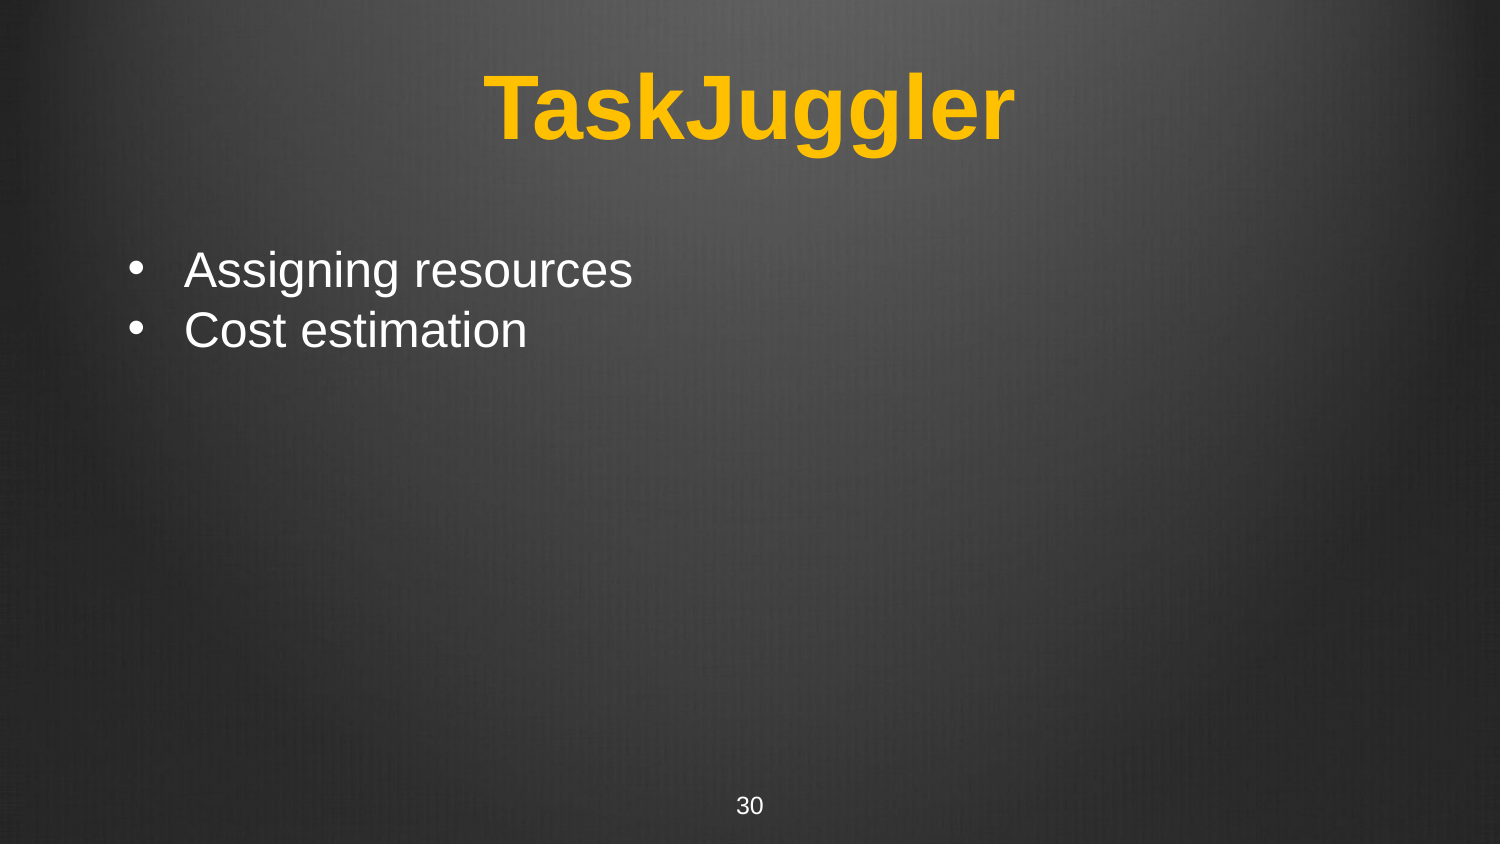

# TaskJuggler
Assigning resources
Cost estimation
30